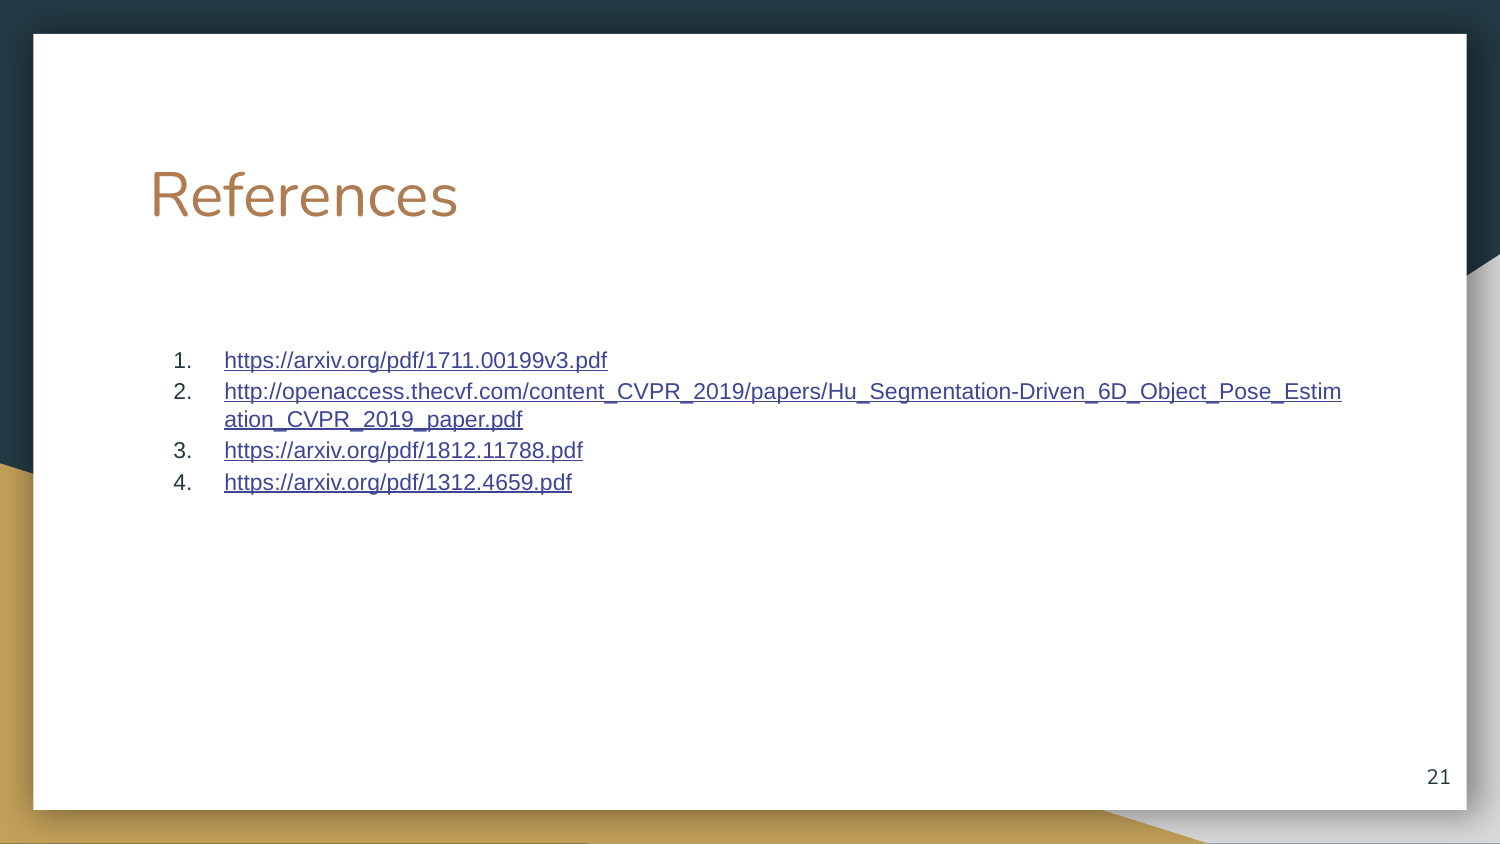

# References
https://arxiv.org/pdf/1711.00199v3.pdf
http://openaccess.thecvf.com/content_CVPR_2019/papers/Hu_Segmentation-Driven_6D_Object_Pose_Estimation_CVPR_2019_paper.pdf
https://arxiv.org/pdf/1812.11788.pdf
https://arxiv.org/pdf/1312.4659.pdf
21